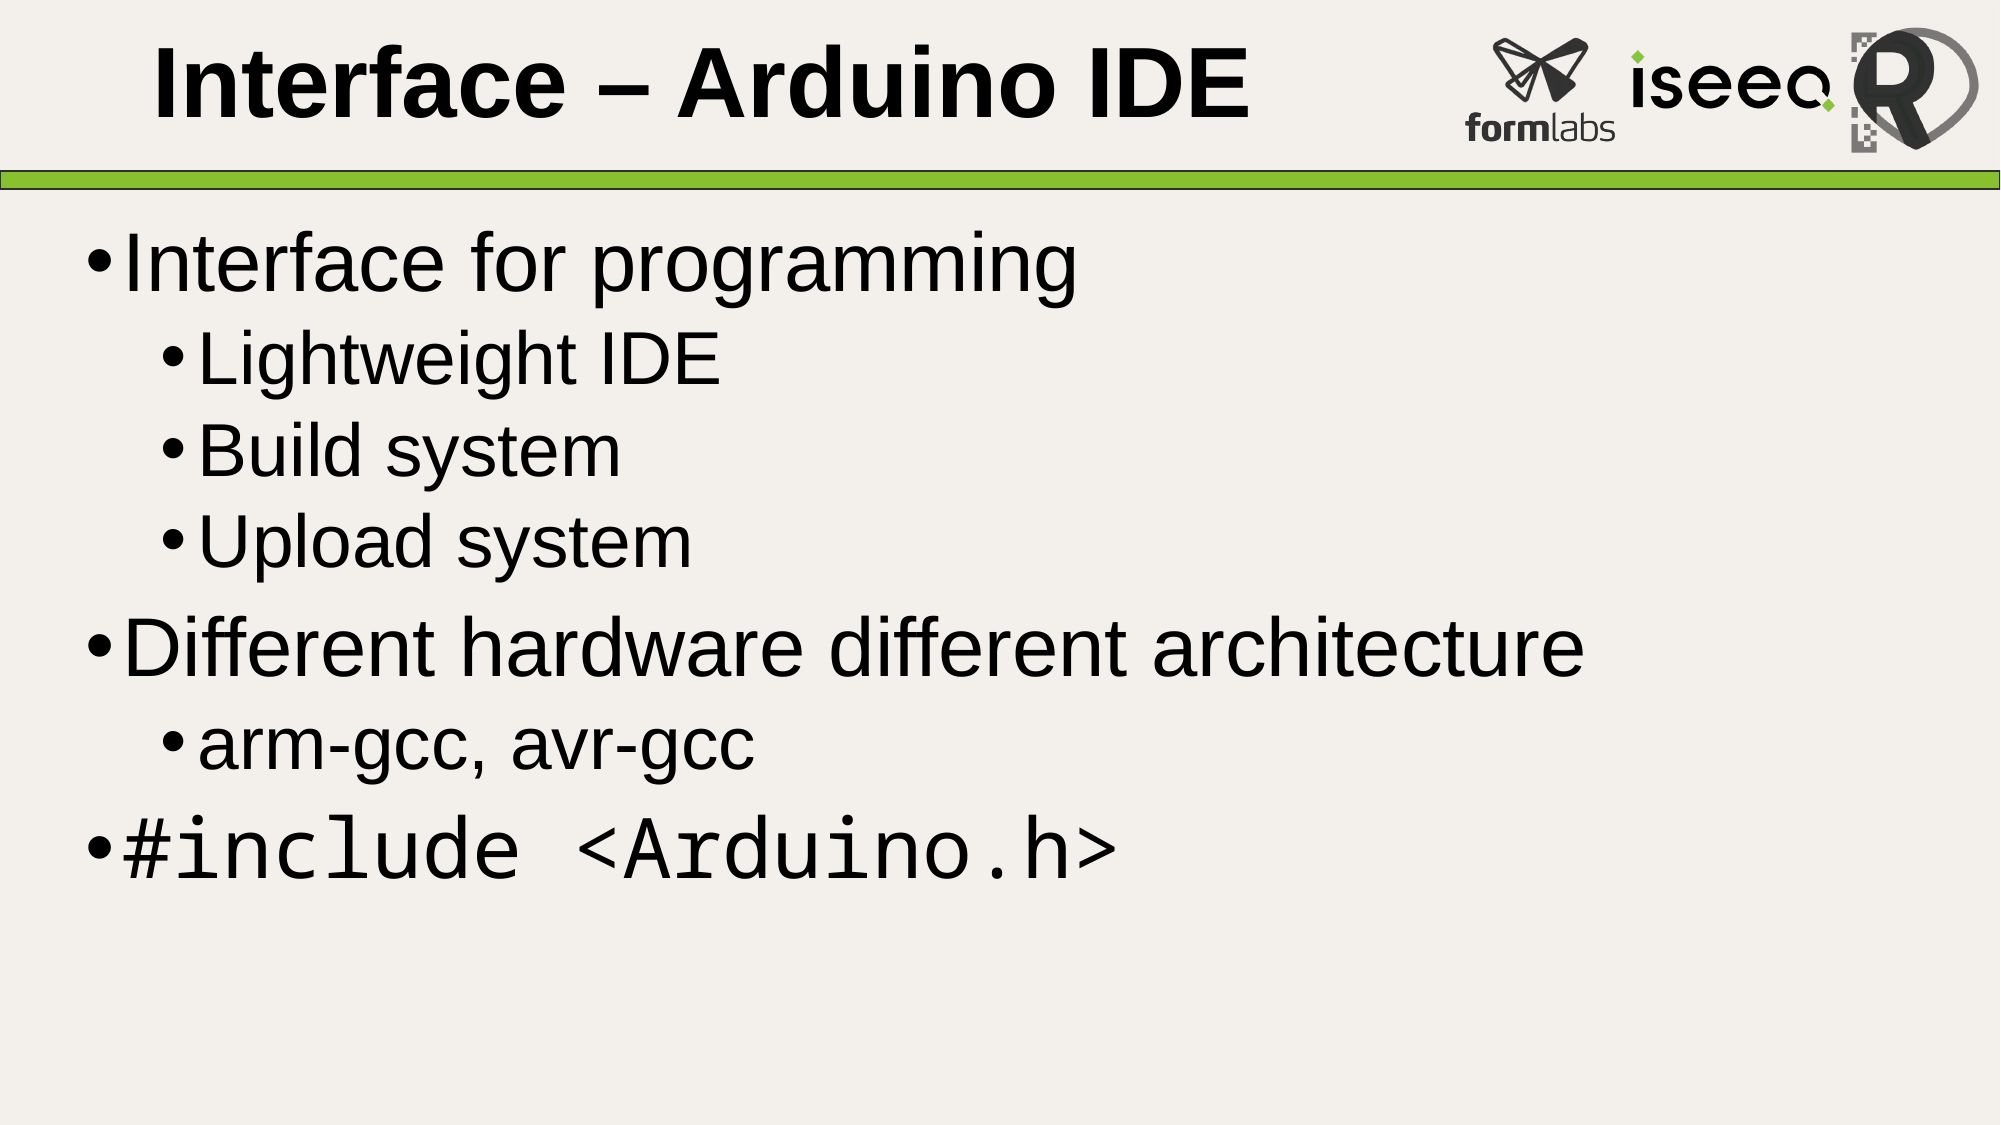

# Interface – Arduino IDE
Interface for programming
Lightweight IDE
Build system
Upload system
Different hardware different architecture
arm-gcc, avr-gcc
#include <Arduino.h>